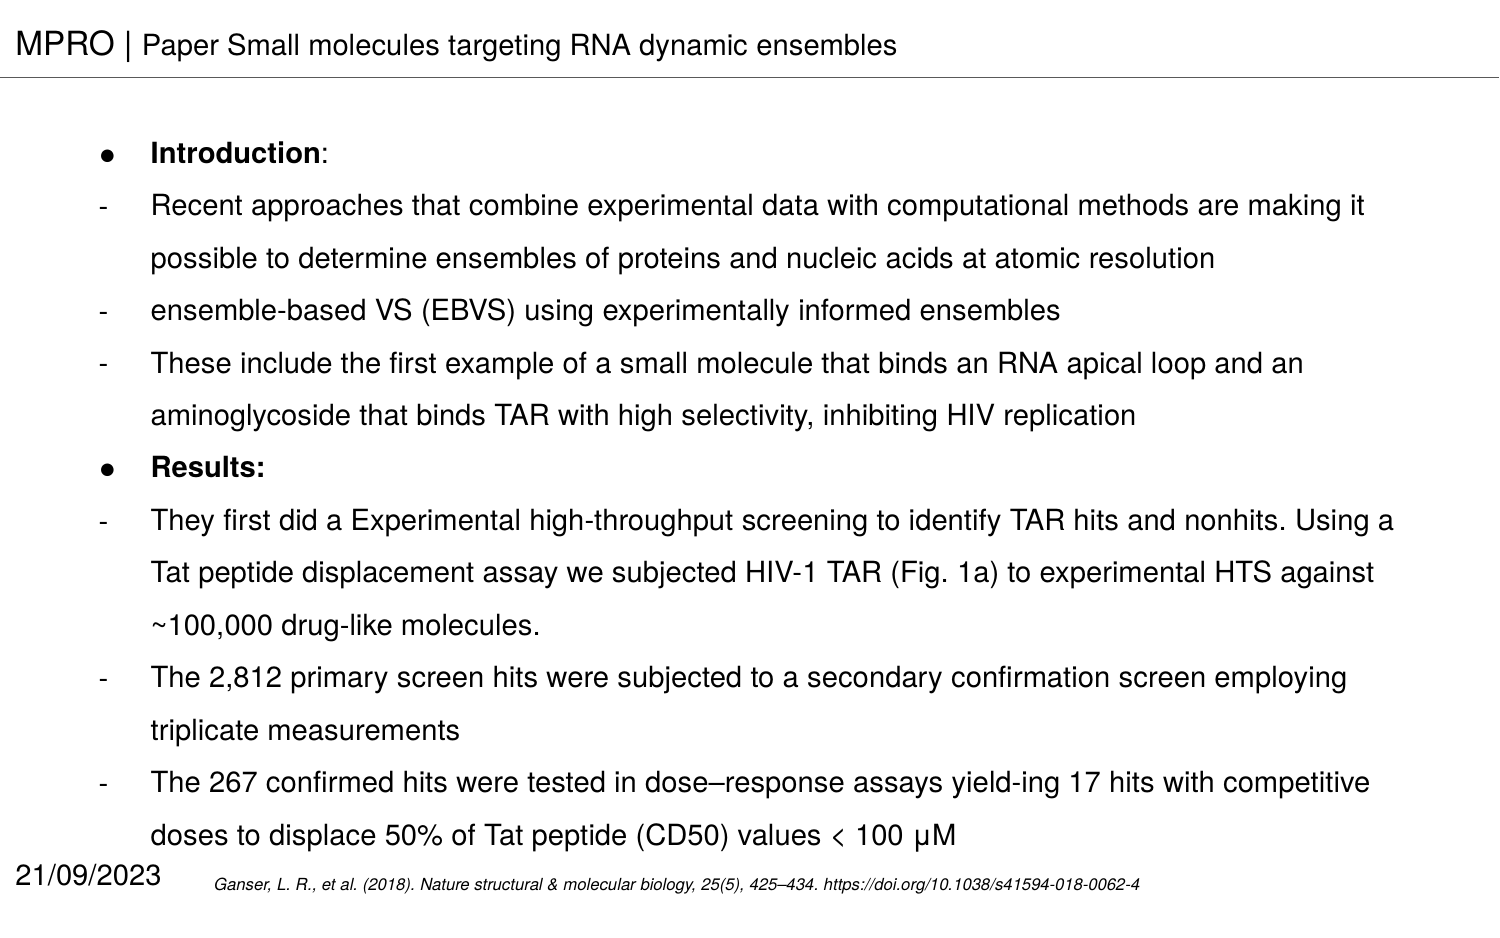

MPRO | Paper Small molecules targeting RNA dynamic ensembles
Introduction:
Recent approaches that combine experimental data with computational methods are making it possible to determine ensembles of proteins and nucleic acids at atomic resolution
ensemble-based VS (EBVS) using experimentally informed ensembles
These include the first example of a small molecule that binds an RNA apical loop and an aminoglycoside that binds TAR with high selectivity, inhibiting HIV replication
Results:
They first did a Experimental high-throughput screening to identify TAR hits and nonhits. Using a Tat peptide displacement assay we subjected HIV-1 TAR (Fig. 1a) to experimental HTS against ~100,000 drug-like molecules.
The 2,812 primary screen hits were subjected to a secondary confirmation screen employing triplicate measurements
The 267 confirmed hits were tested in dose–response assays yield-ing 17 hits with competitive doses to displace 50% of Tat peptide (CD50) values < 100 μM
21/09/2023
Ganser, L. R., et al. (2018). Nature structural & molecular biology, 25(5), 425–434. https://doi.org/10.1038/s41594-018-0062-4